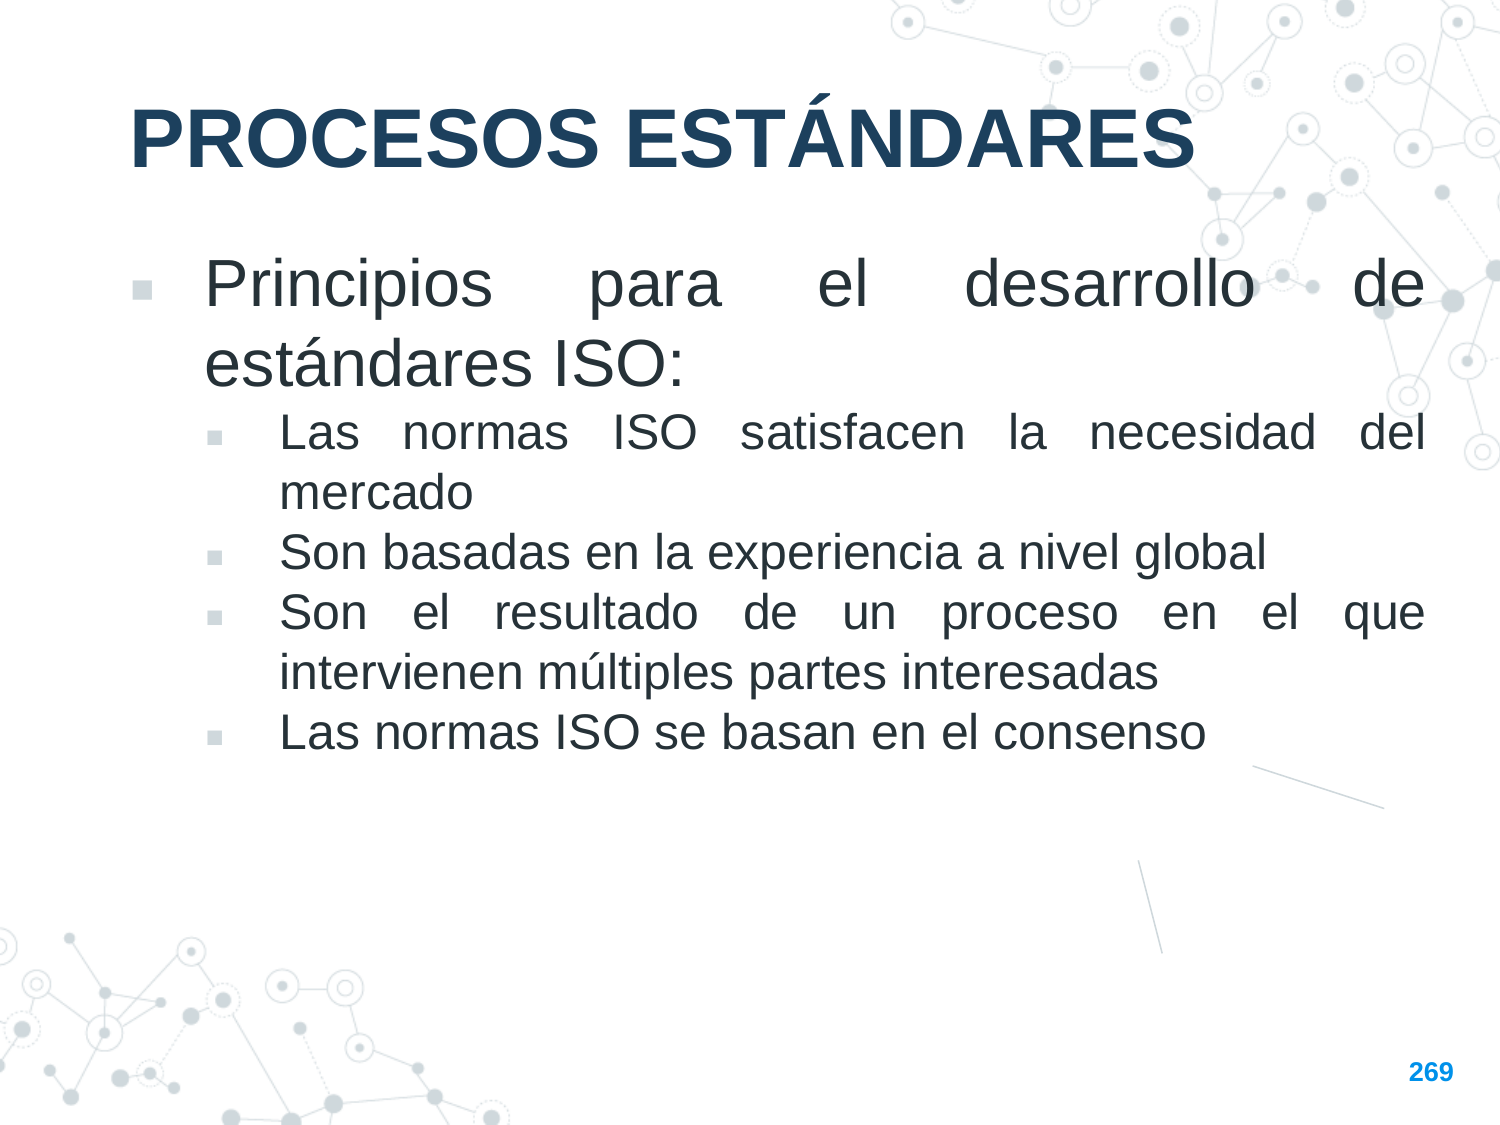

PROCESOS ESTÁNDARES
Principios para el desarrollo de estándares ISO:
Las normas ISO satisfacen la necesidad del mercado
Son basadas en la experiencia a nivel global
Son el resultado de un proceso en el que intervienen múltiples partes interesadas
Las normas ISO se basan en el consenso

269